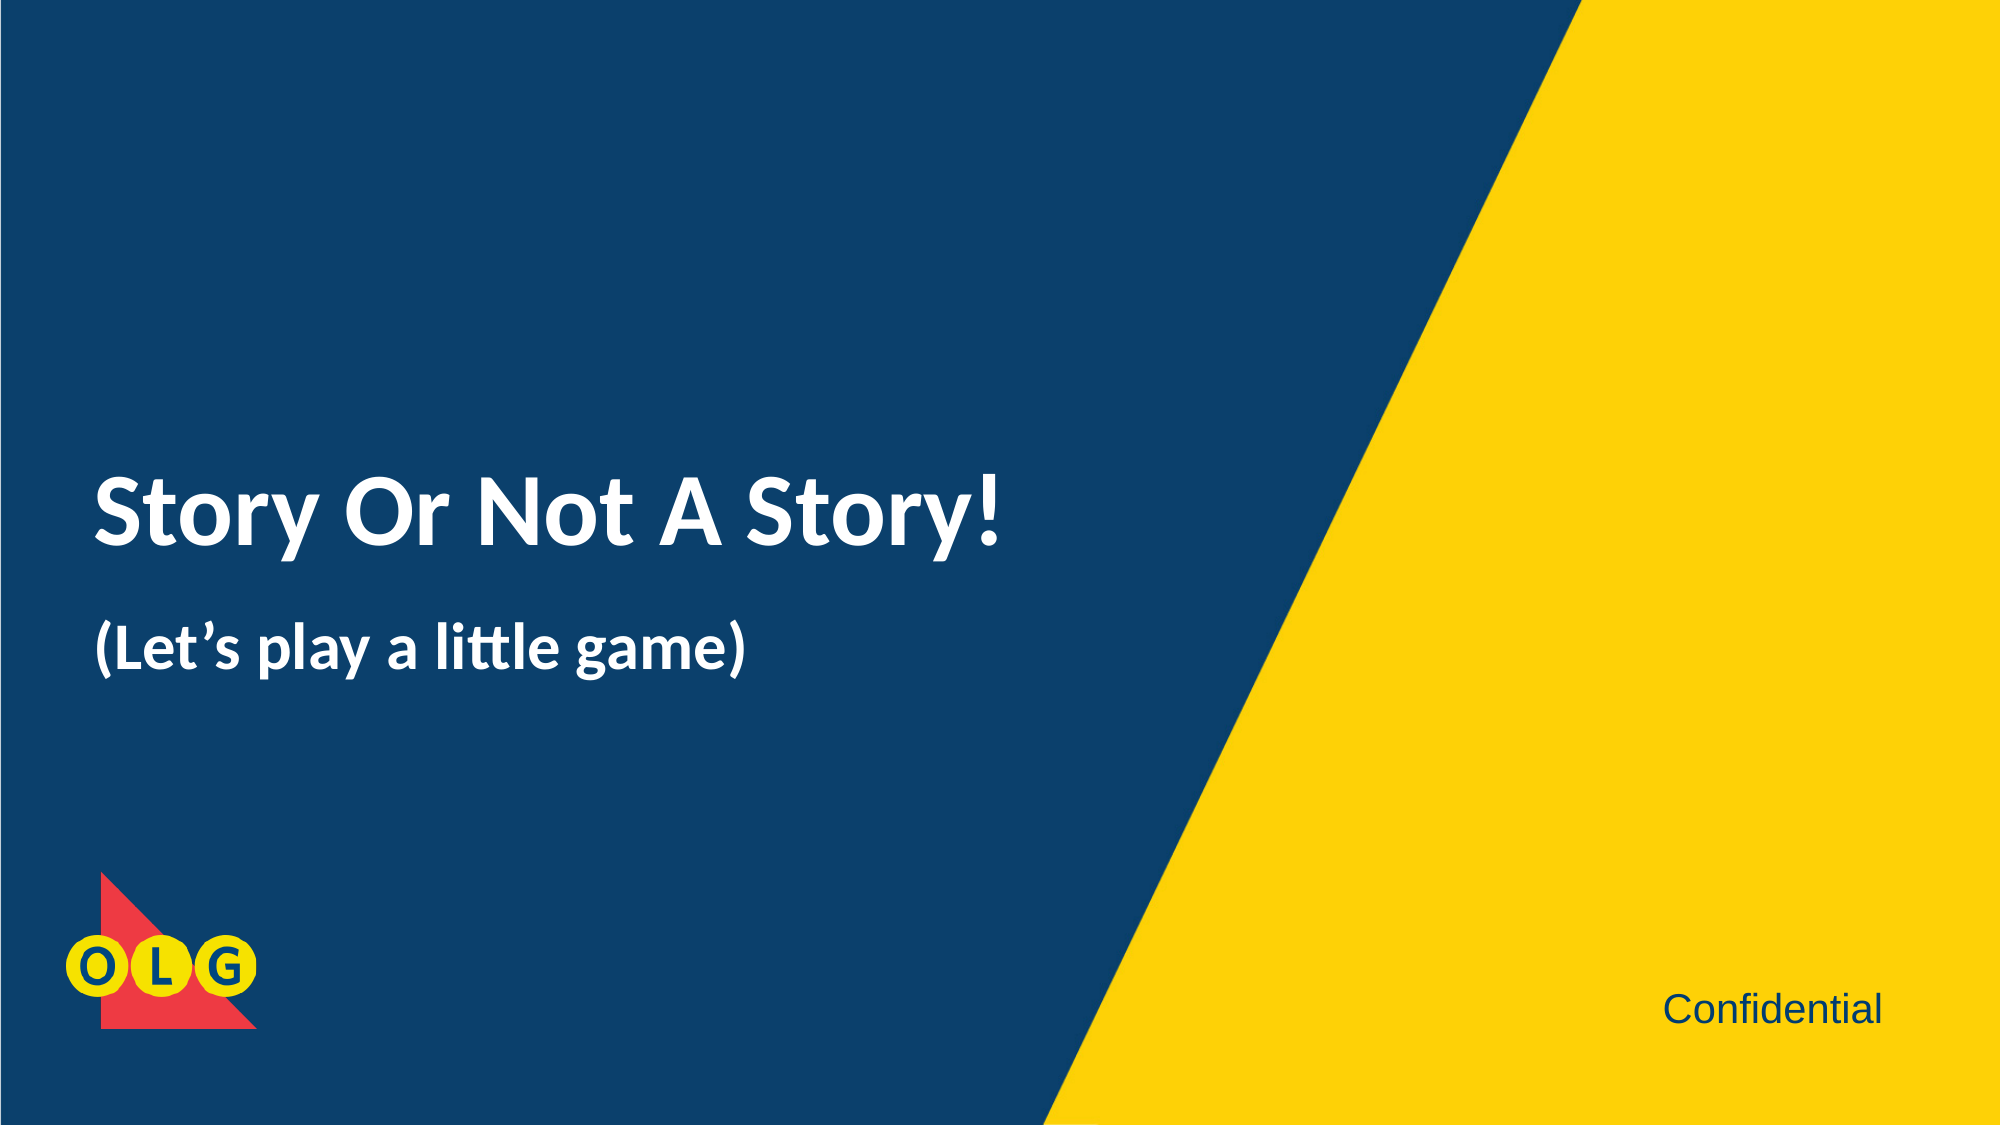

# Story Or Not A Story! (Let’s play a little game)